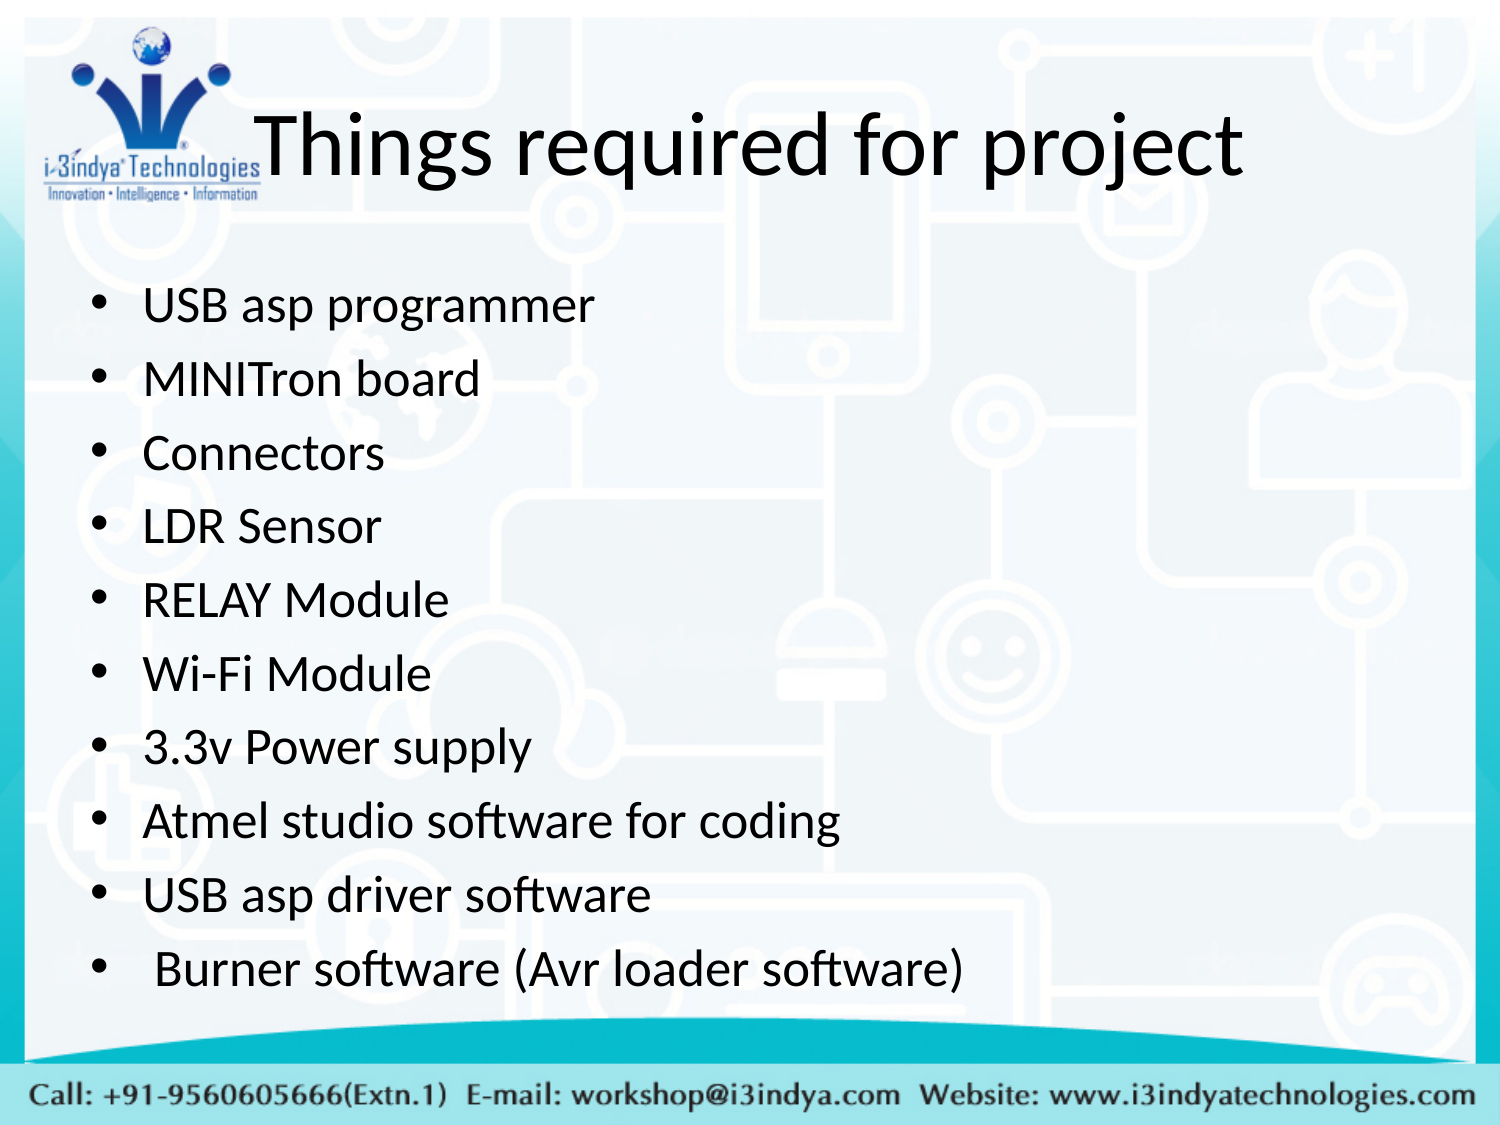

# Things required for project
USB asp programmer
MINITron board
Connectors
LDR Sensor
RELAY Module
Wi-Fi Module
3.3v Power supply
Atmel studio software for coding
USB asp driver software
 Burner software (Avr loader software)